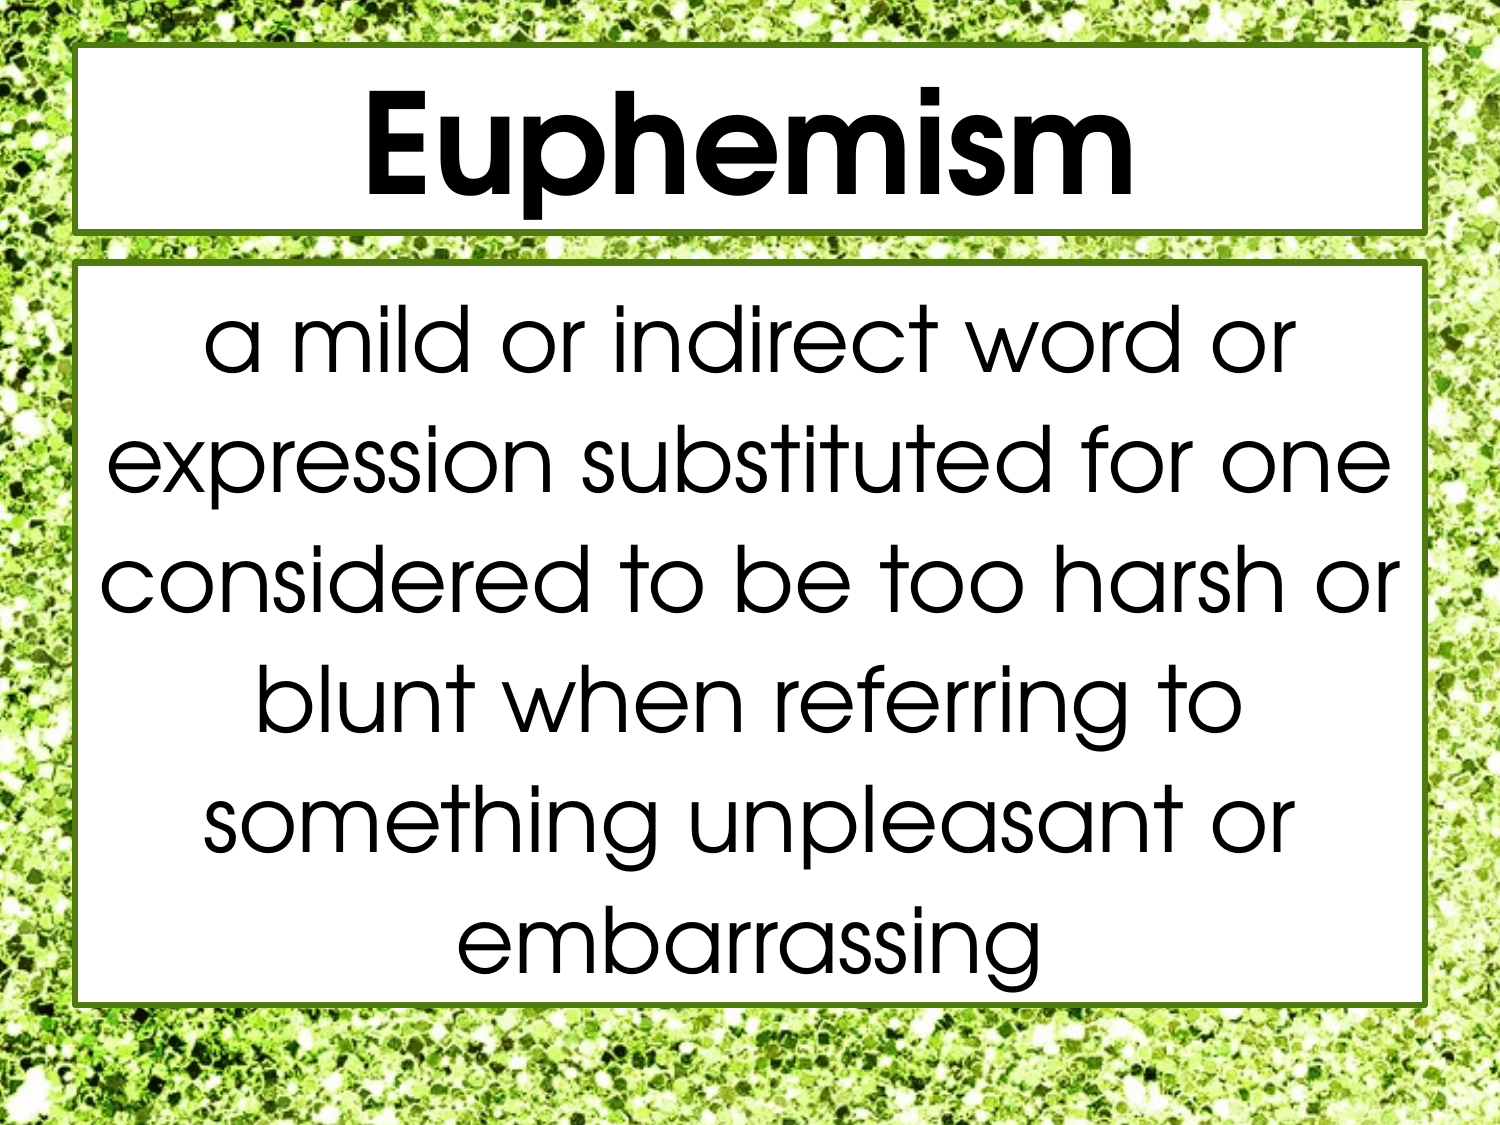

# Euphemism
a mild or indirect word or expression substituted for one considered to be too harsh or blunt when referring to something unpleasant or embarrassing